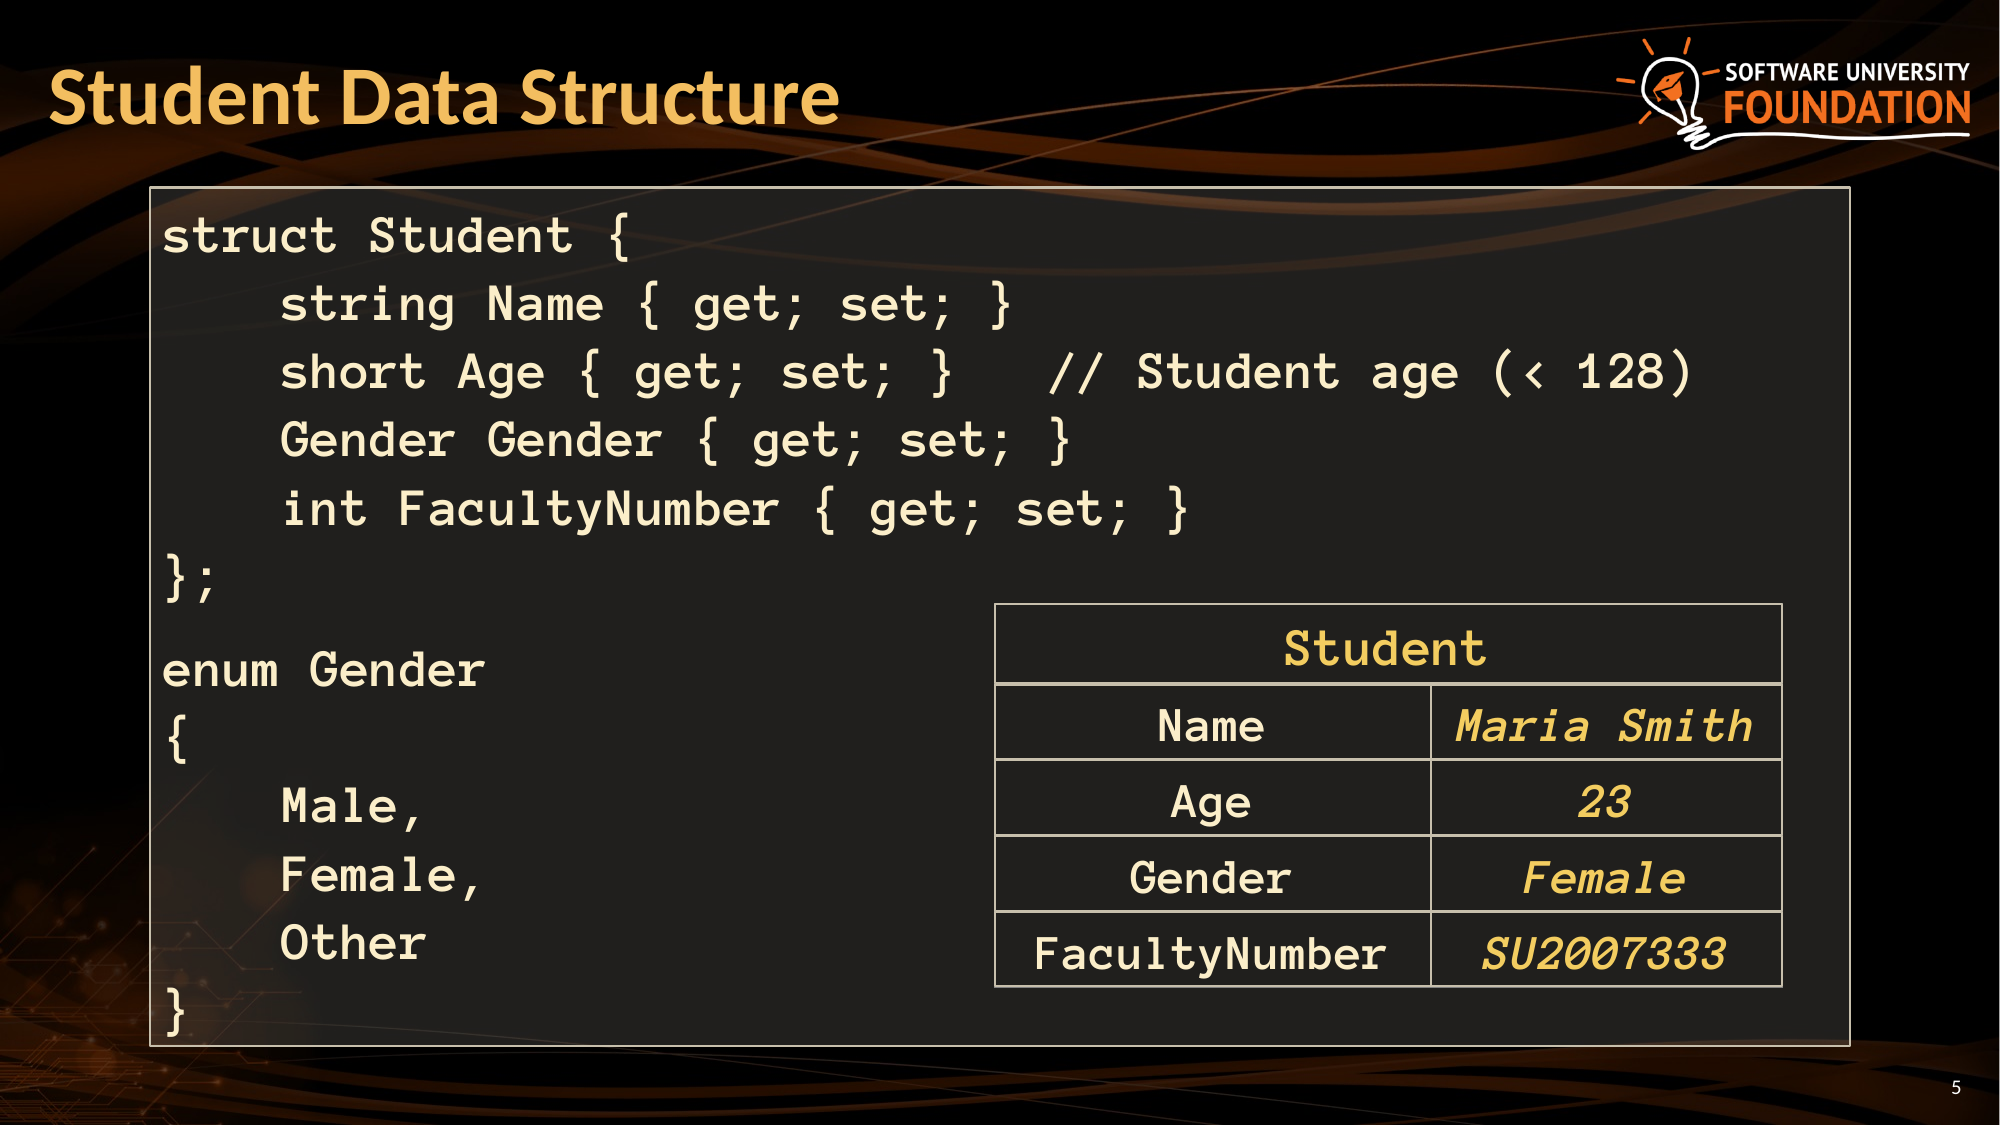

# Student Data Structure
struct Student {
    string Name { get; set; }
    short Age { get; set; }   // Student age (< 128)
    Gender Gender { get; set; }
    int FacultyNumber { get; set; }
};
enum Gender
{
    Male,
    Female,
    Other
}

Student
Name
Maria Smith
Age
23
Gender
Female
FacultyNumber
SU2007333
5